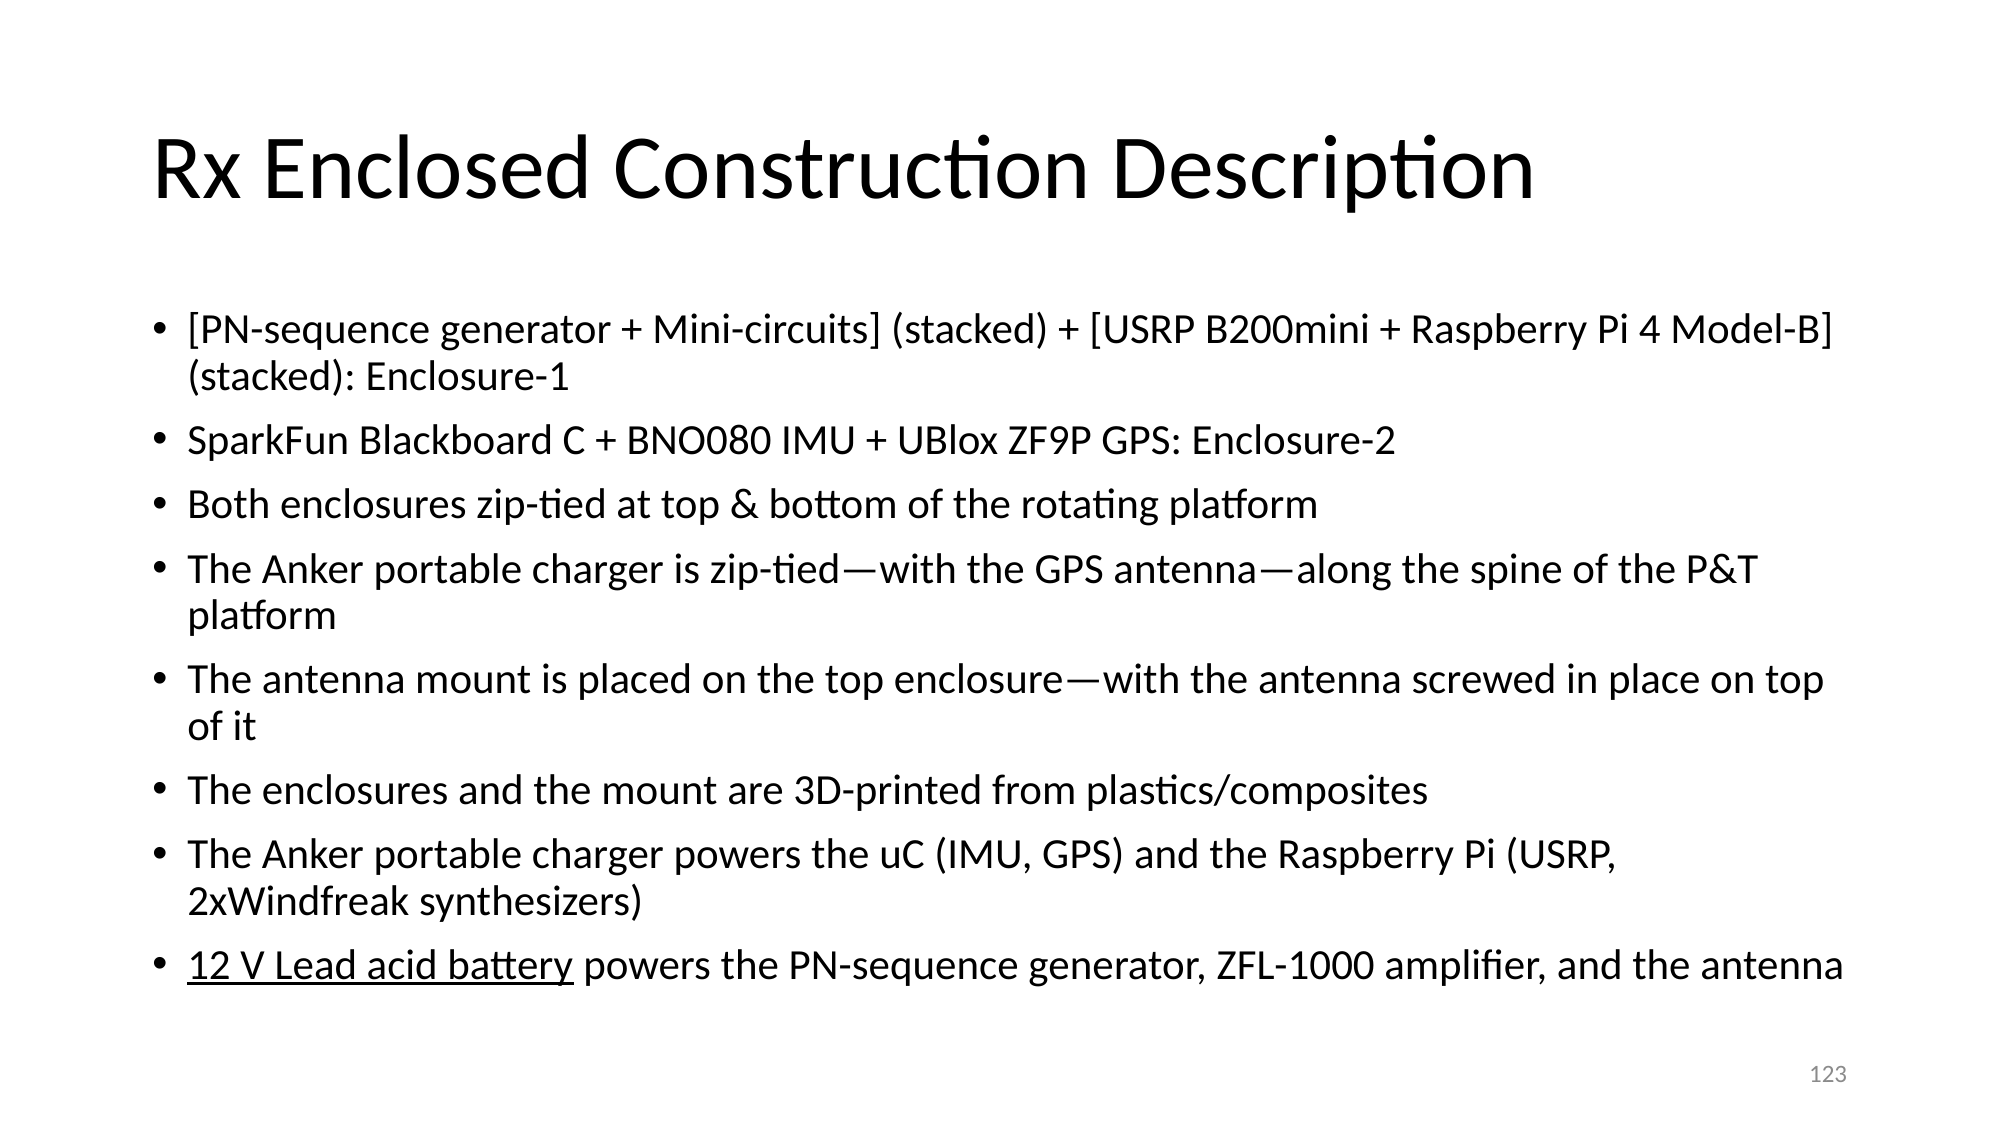

# Rx Enclosed Construction Description
[PN-sequence generator + Mini-circuits] (stacked) + [USRP B200mini + Raspberry Pi 4 Model-B] (stacked): Enclosure-1
SparkFun Blackboard C + BNO080 IMU + UBlox ZF9P GPS: Enclosure-2
Both enclosures zip-tied at top & bottom of the rotating platform
The Anker portable charger is zip-tied—with the GPS antenna—along the spine of the P&T platform
The antenna mount is placed on the top enclosure—with the antenna screwed in place on top of it
The enclosures and the mount are 3D-printed from plastics/composites
The Anker portable charger powers the uC (IMU, GPS) and the Raspberry Pi (USRP, 2xWindfreak synthesizers)
12 V Lead acid battery powers the PN-sequence generator, ZFL-1000 amplifier, and the antenna
123